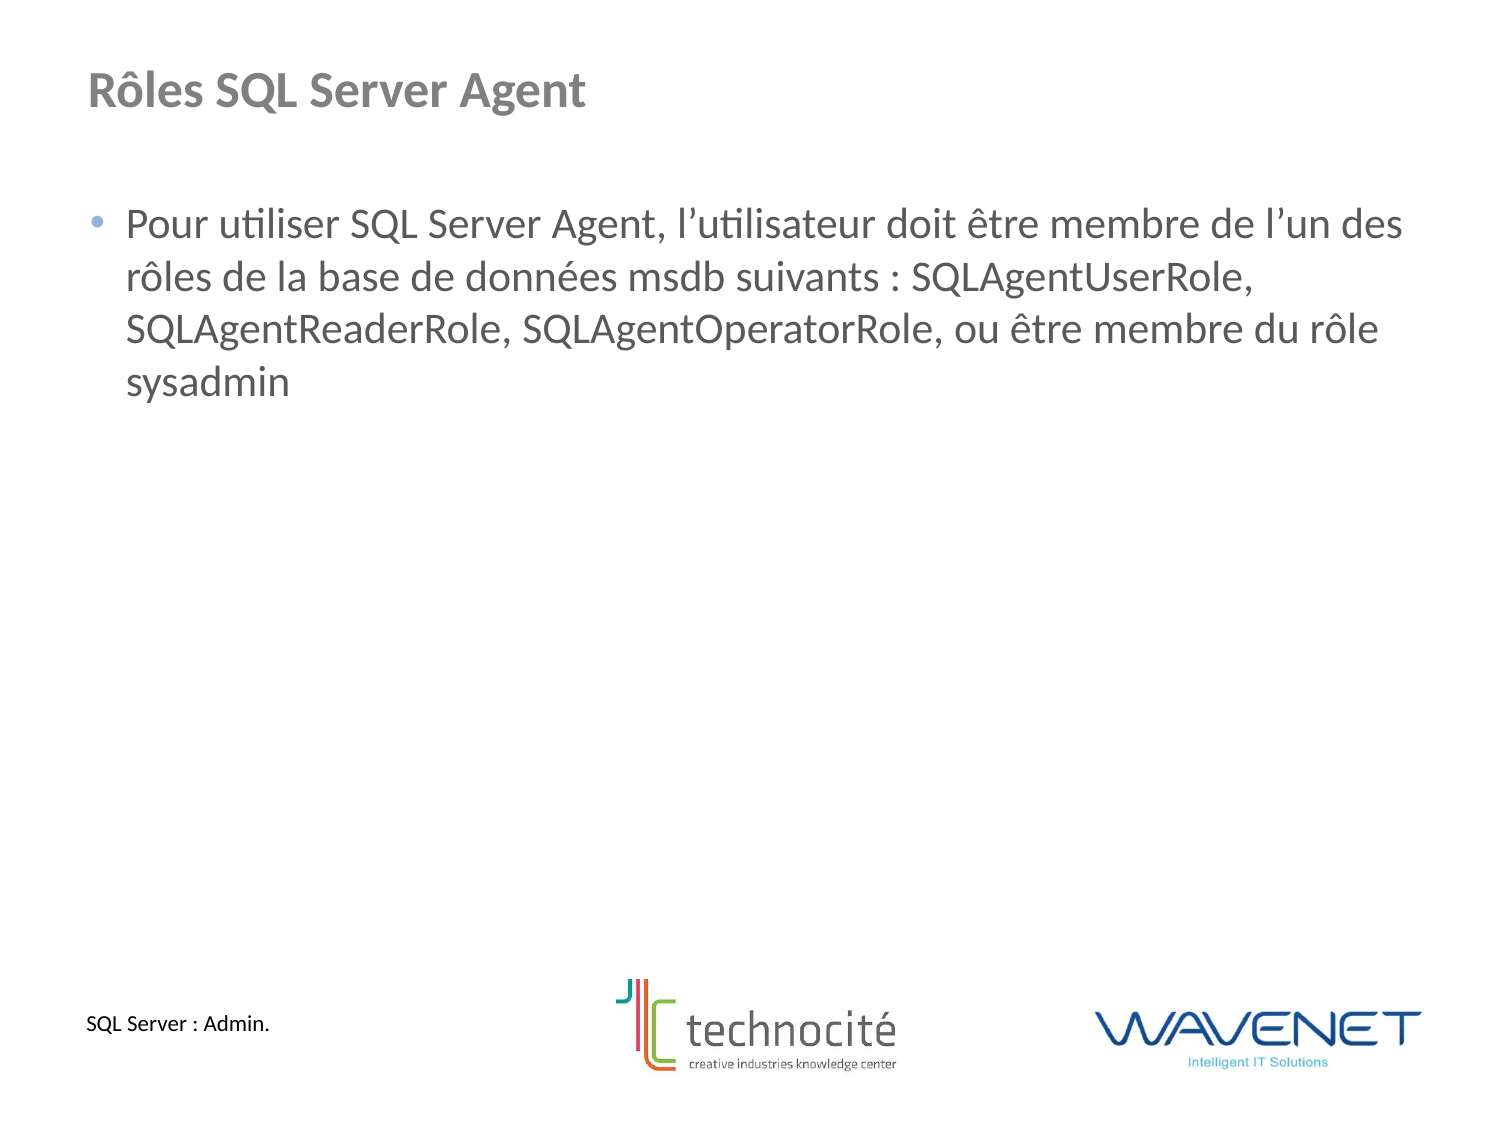

Rôles SQL Server Agent
Pour utiliser SQL Server Agent, l’utilisateur doit être membre de l’un des rôles de la base de données msdb suivants : SQLAgentUserRole, SQLAgentReaderRole, SQLAgentOperatorRole, ou être membre du rôle sysadmin
SQL Server : Admin.